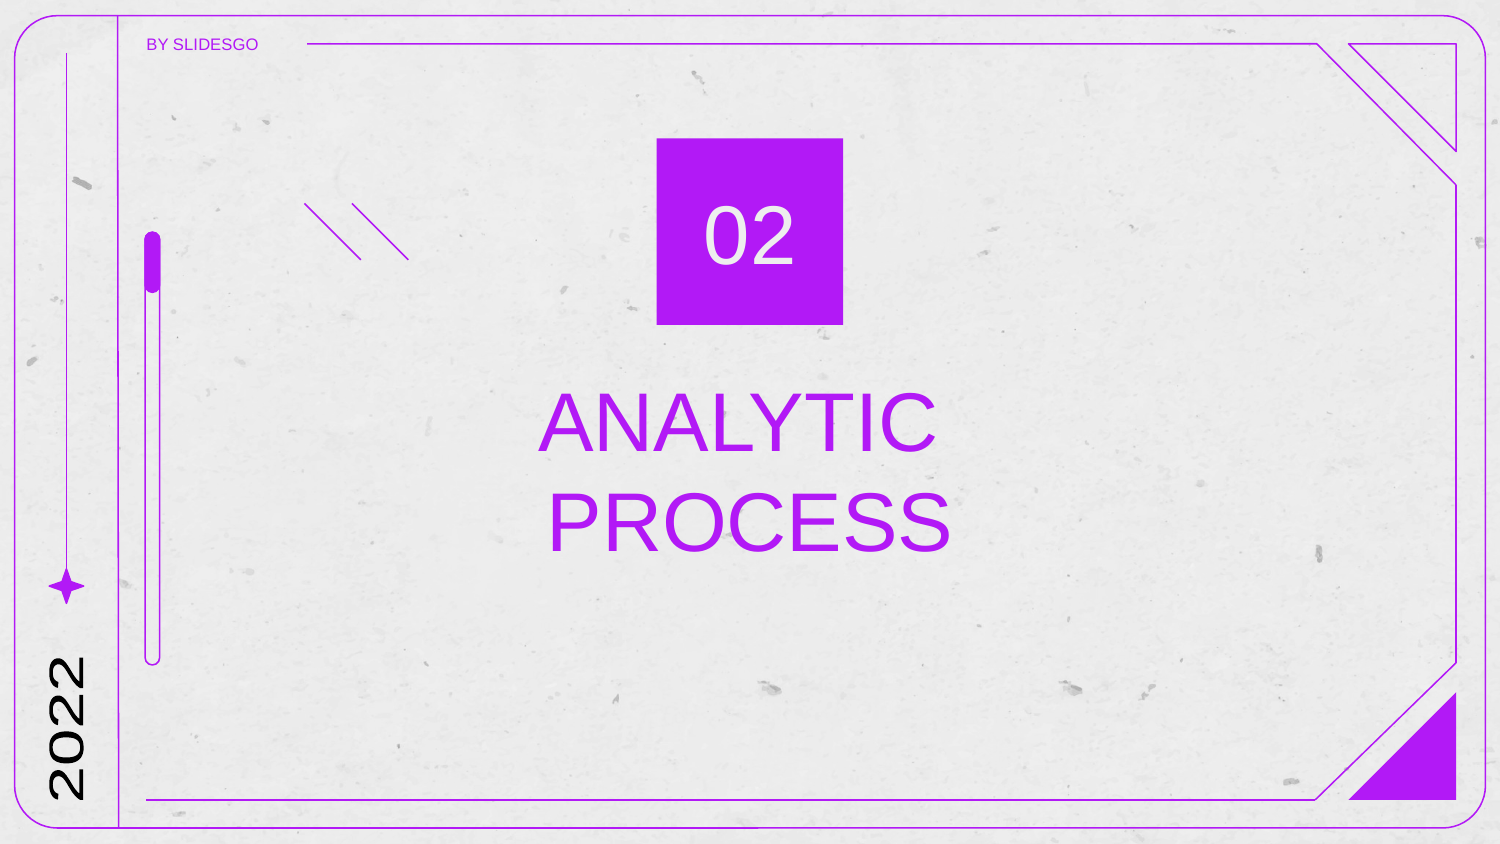

BY SLIDESGO
02

# ANALYTIC  PROCESS

2022